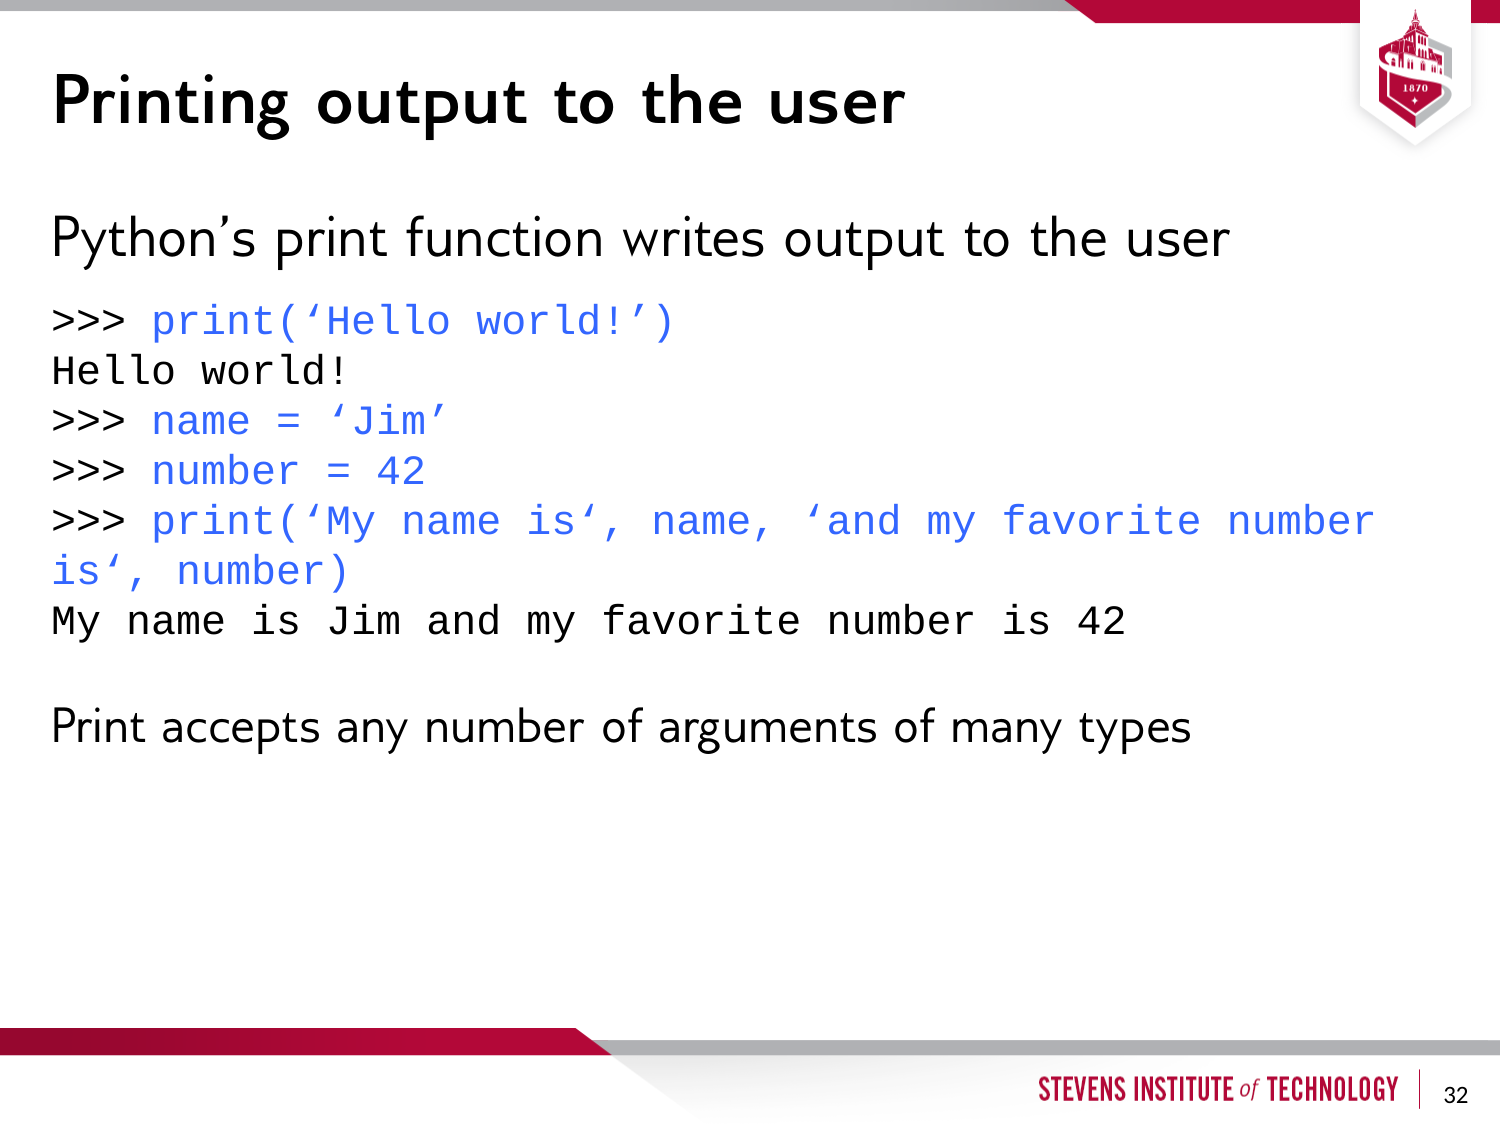

# Printing output to the user
Python’s print function writes output to the user
>>> print(‘Hello world!’)
Hello world!
>>> name = ‘Jim’
>>> number = 42
>>> print(‘My name is‘, name, ‘and my favorite number is‘, number)
My name is Jim and my favorite number is 42

Print accepts any number of arguments of many types

32